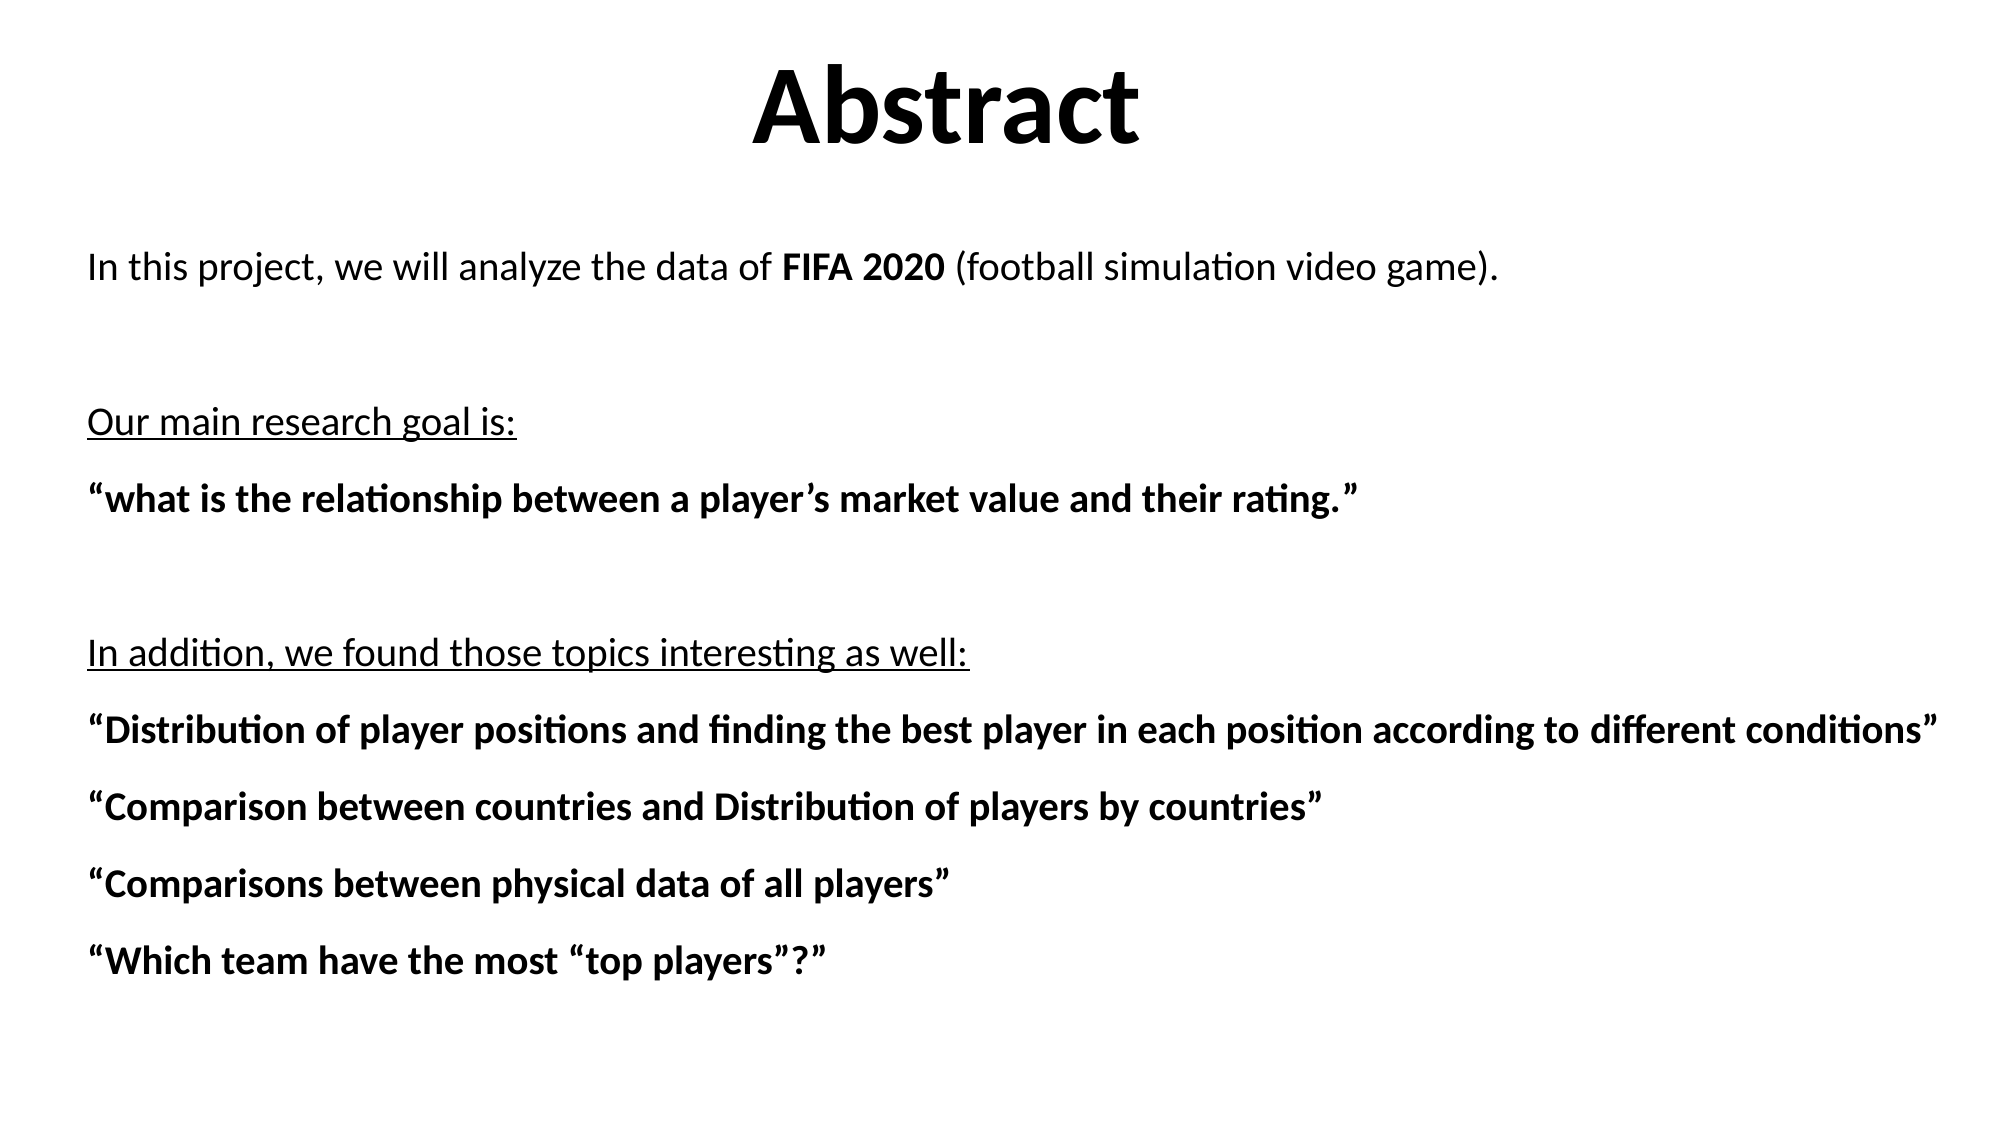

Abstract
In this project, we will analyze the data of FIFA 2020 (football simulation video game).

Our main research goal is:
“what is the relationship between a player’s market value and their rating.”

In addition, we found those topics interesting as well:
“Distribution of player positions and finding the best player in each position according to different conditions”
“Comparison between countries and Distribution of players by countries”
“Comparisons between physical data of all players”
“Which team have the most “top players”?”